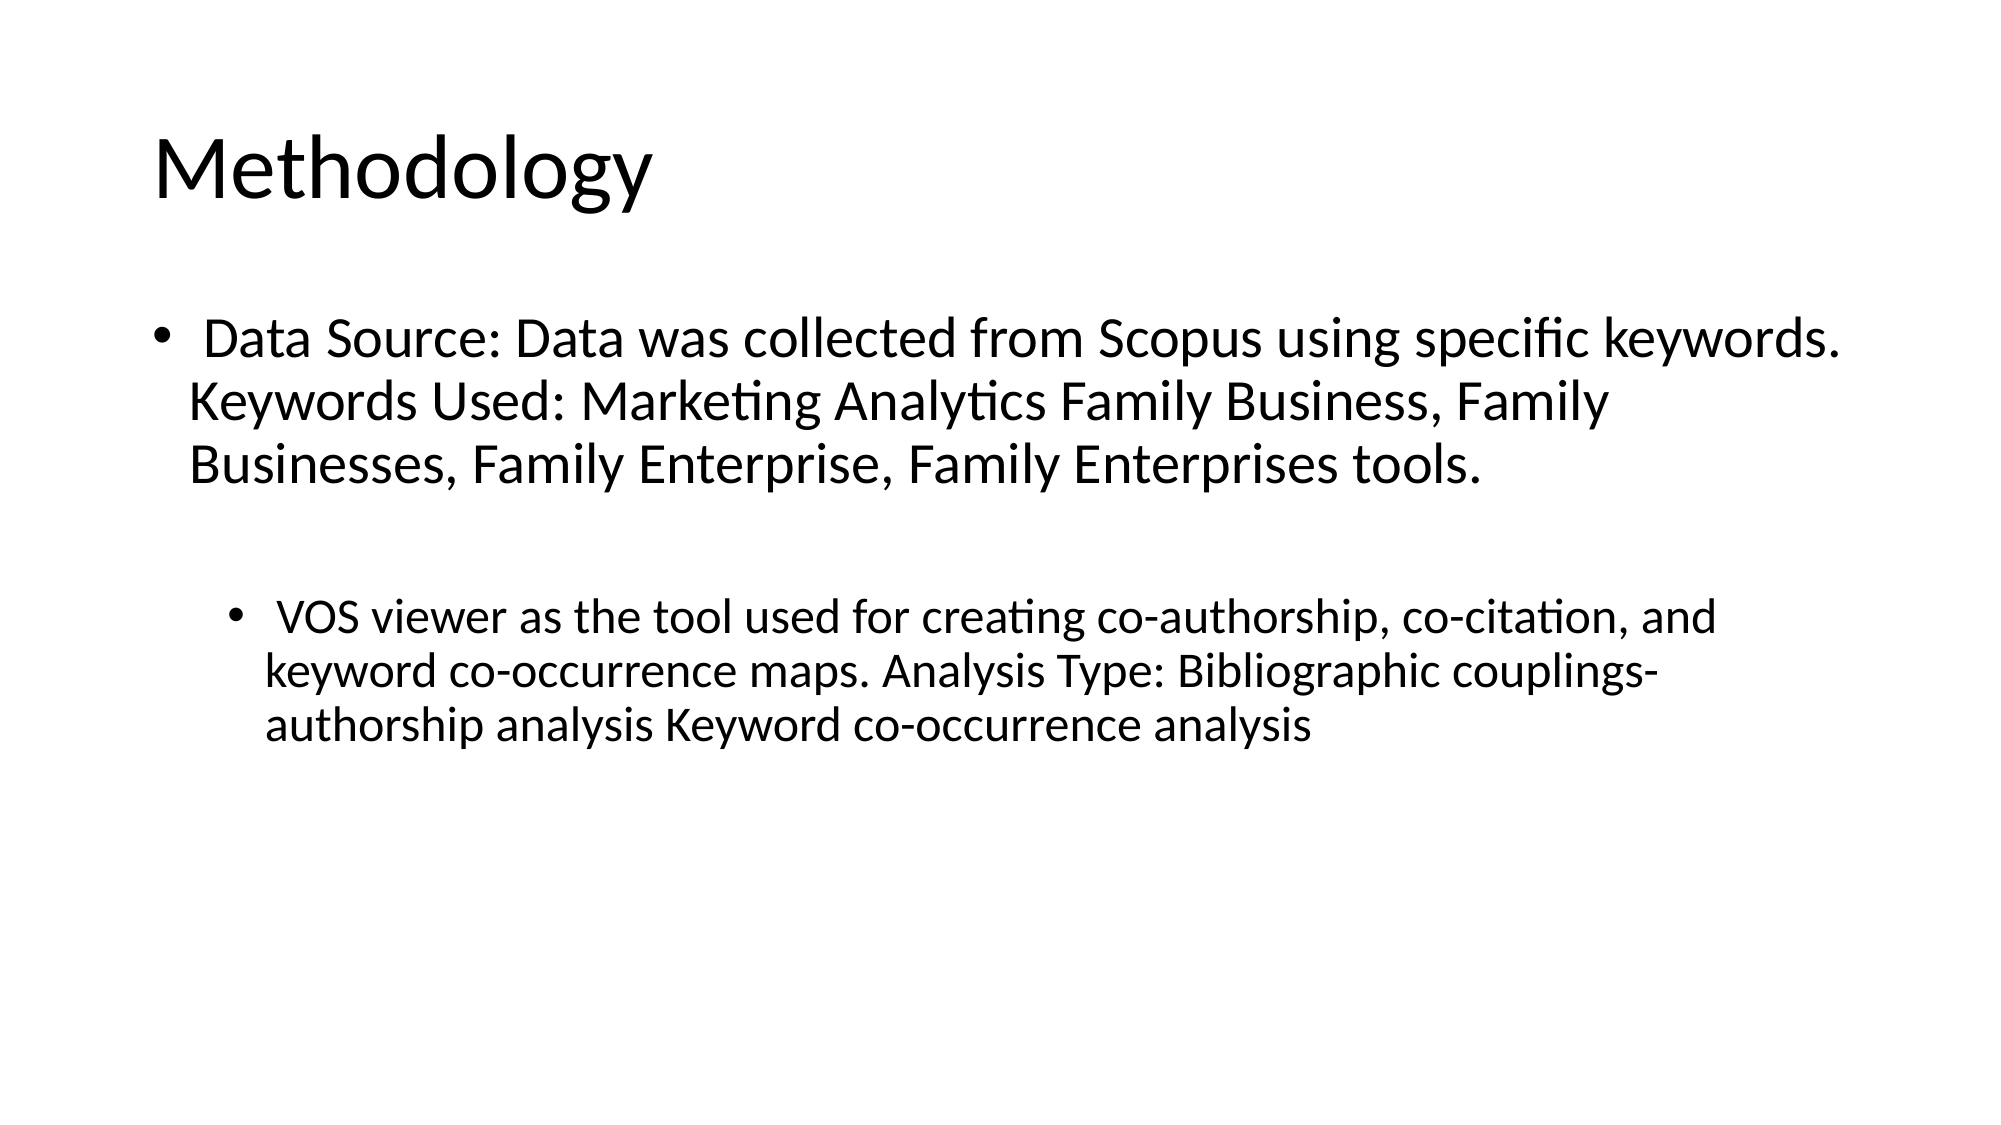

# Methodology
 Data Source: Data was collected from Scopus using specific keywords. Keywords Used: Marketing Analytics Family Business, Family Businesses, Family Enterprise, Family Enterprises tools.

 VOS viewer as the tool used for creating co-authorship, co-citation, and keyword co-occurrence maps. Analysis Type: Bibliographic couplings-authorship analysis Keyword co-occurrence analysis